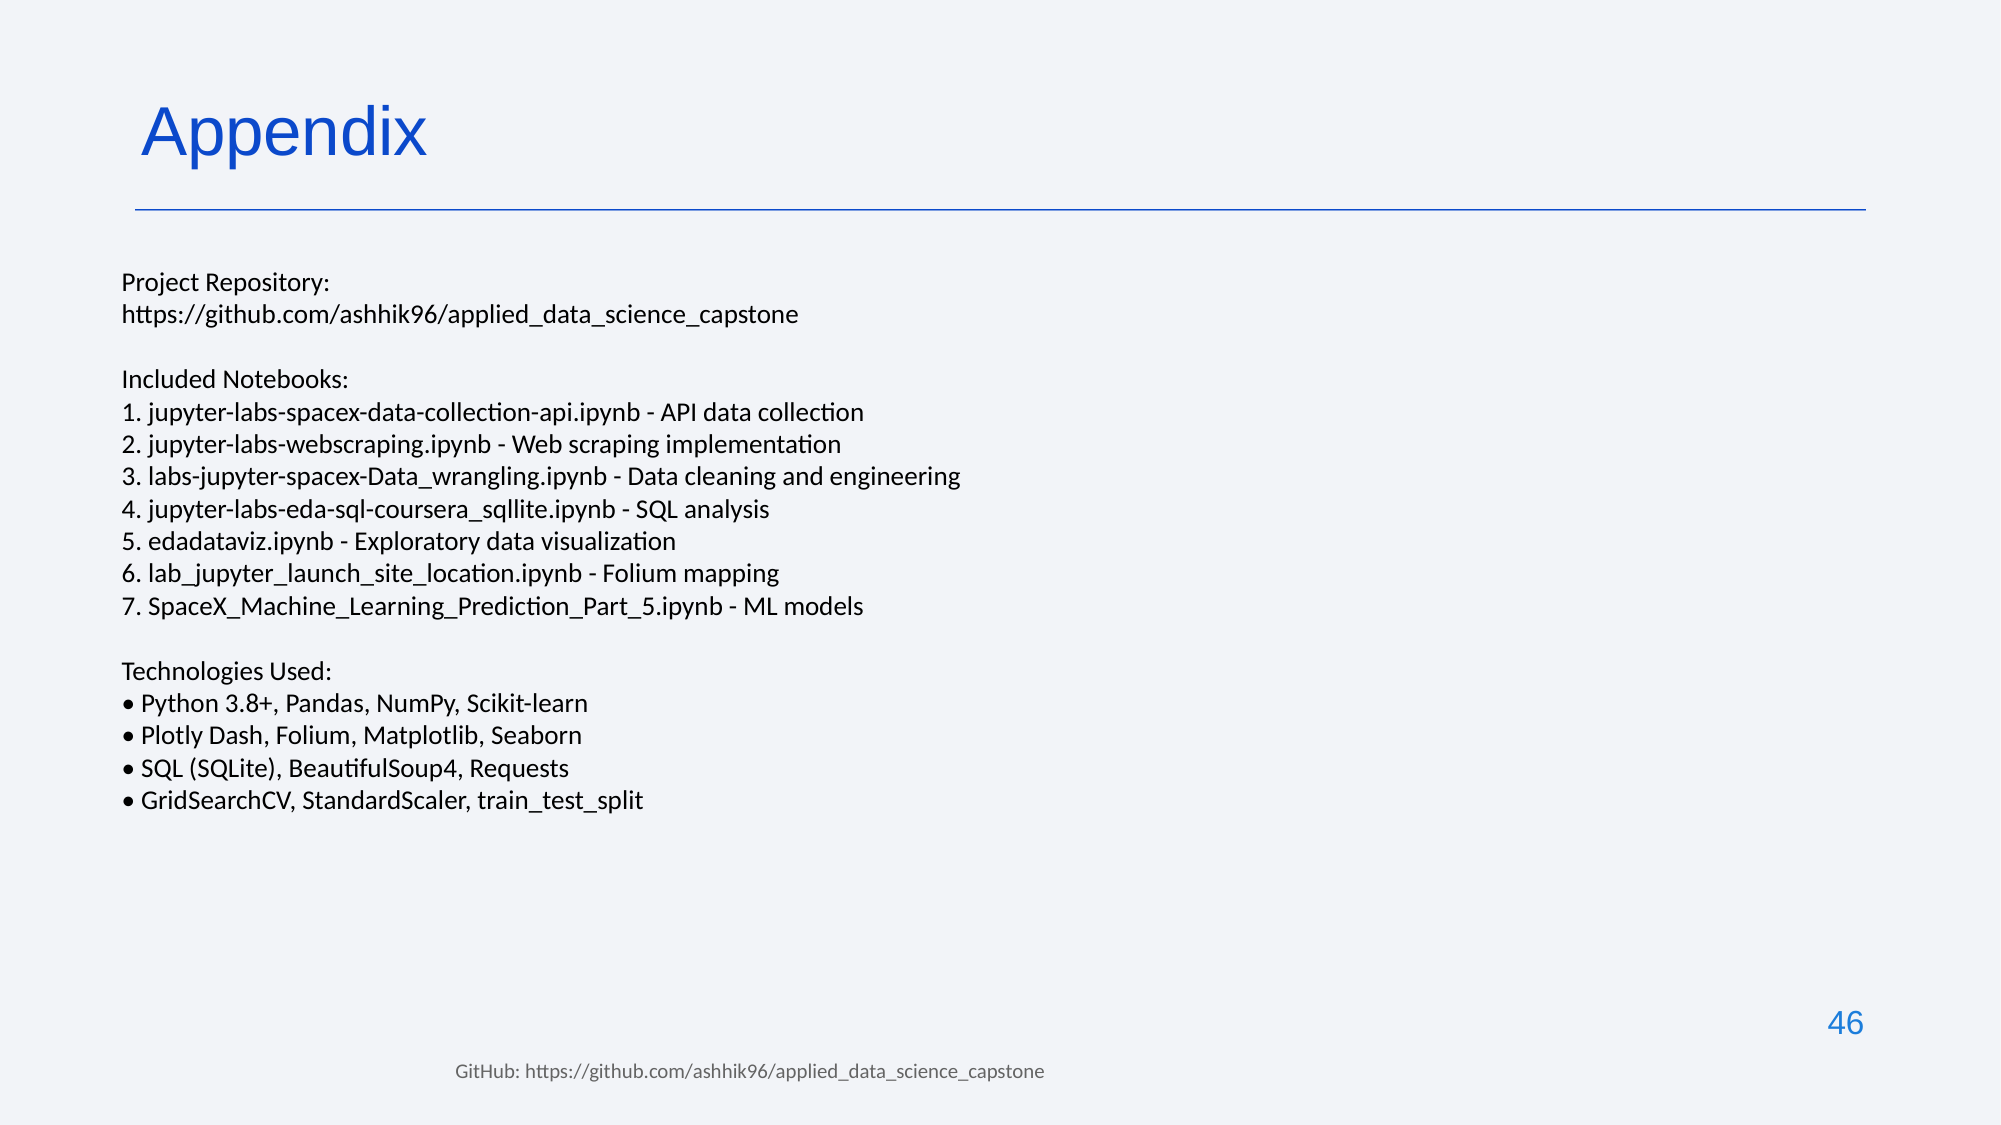

Appendix
Project Repository:
https://github.com/ashhik96/applied_data_science_capstone

Included Notebooks:
1. jupyter-labs-spacex-data-collection-api.ipynb - API data collection
2. jupyter-labs-webscraping.ipynb - Web scraping implementation
3. labs-jupyter-spacex-Data_wrangling.ipynb - Data cleaning and engineering
4. jupyter-labs-eda-sql-coursera_sqllite.ipynb - SQL analysis
5. edadataviz.ipynb - Exploratory data visualization
6. lab_jupyter_launch_site_location.ipynb - Folium mapping
7. SpaceX_Machine_Learning_Prediction_Part_5.ipynb - ML models

Technologies Used:
• Python 3.8+, Pandas, NumPy, Scikit-learn
• Plotly Dash, Folium, Matplotlib, Seaborn
• SQL (SQLite), BeautifulSoup4, Requests
• GridSearchCV, StandardScaler, train_test_split
46
GitHub: https://github.com/ashhik96/applied_data_science_capstone